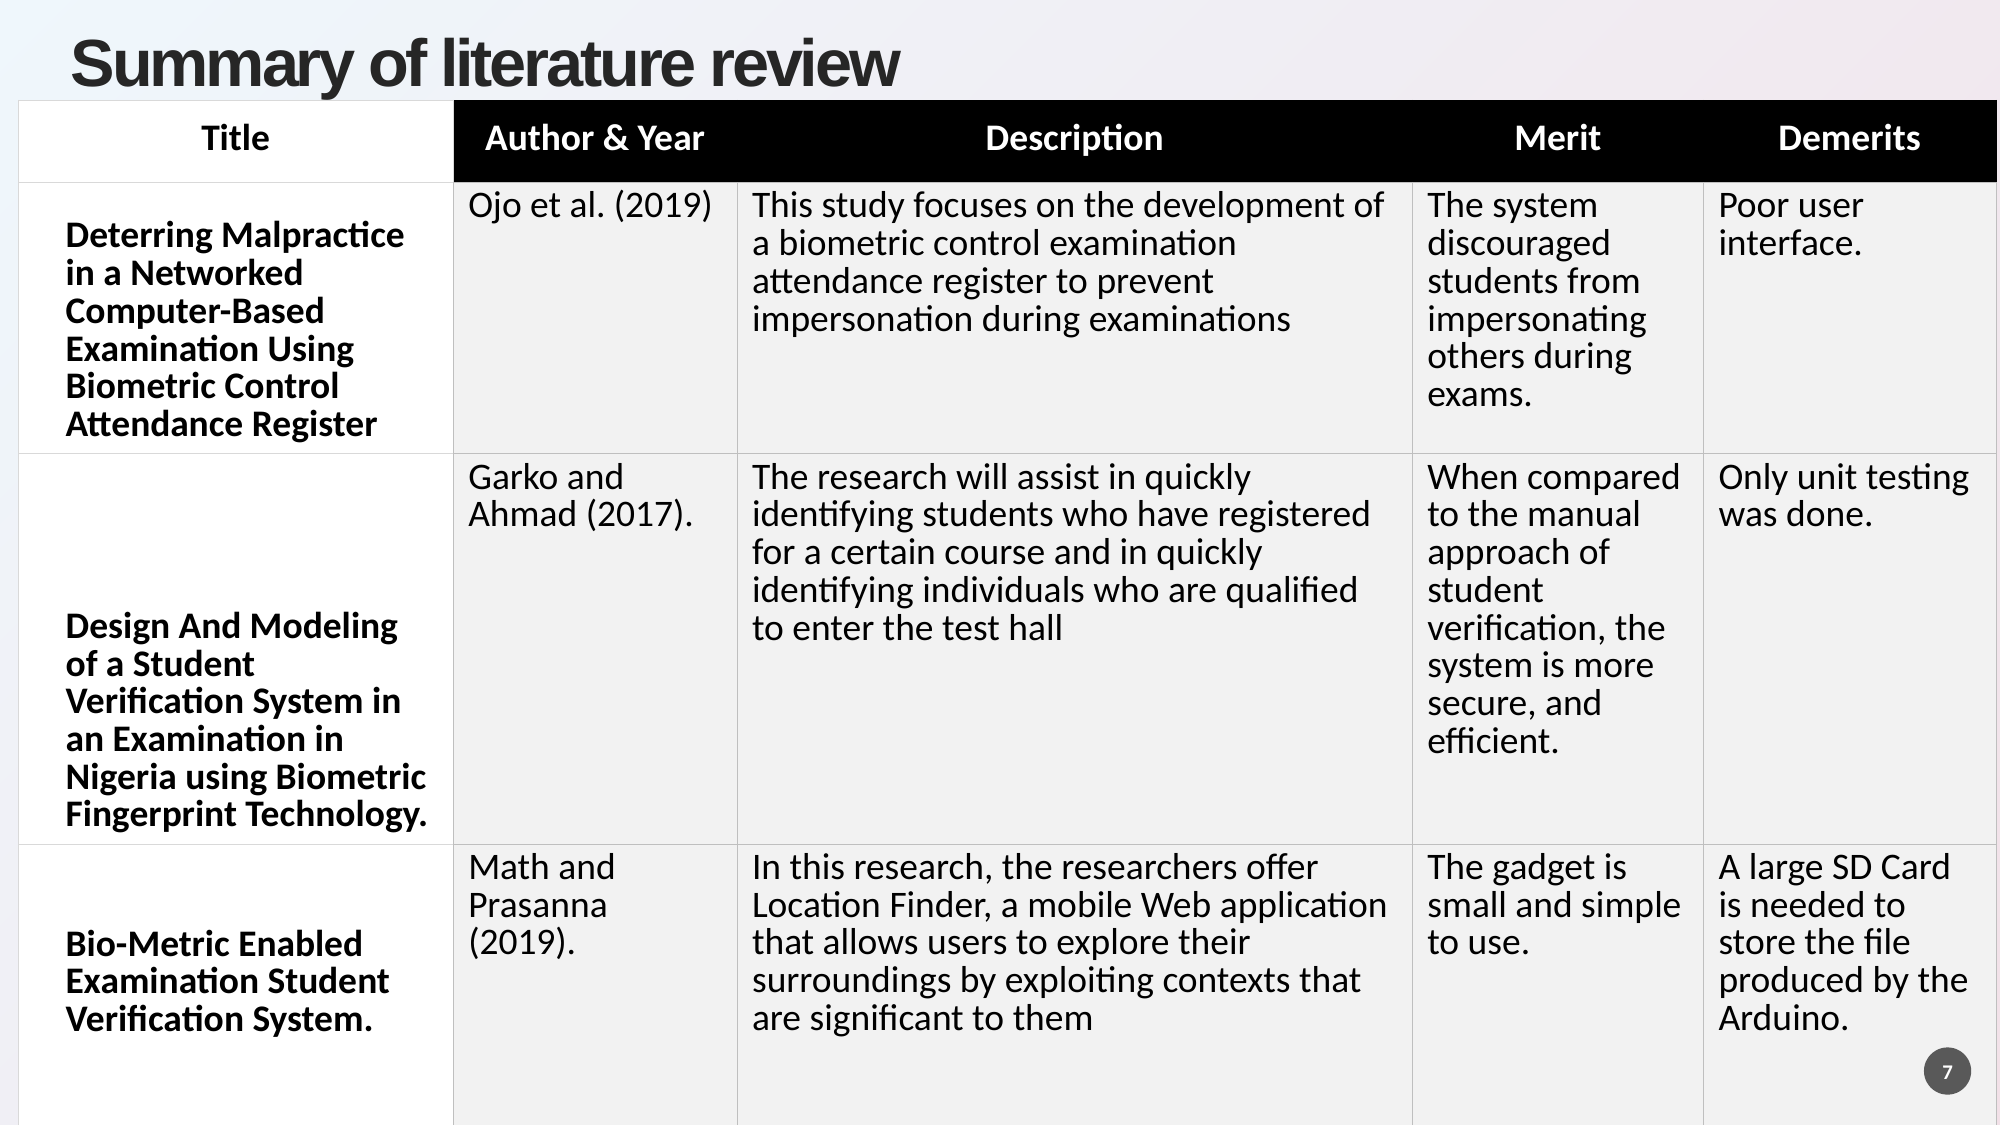

# Summary of literature review
| Title | Author & Year | Description | Merit | Demerits |  |
| --- | --- | --- | --- | --- | --- |
| Deterring Malpractice in a Networked Computer-Based Examination Using Biometric Control Attendance Register | Ojo et al. (2019) | This study focuses on the development of a biometric control examination attendance register to prevent impersonation during examinations | The system discouraged students from impersonating others during exams. | Poor user interface. |  |
| Design And Modeling of a Student Verification System in an Examination in Nigeria using Biometric Fingerprint Technology. | Garko and Ahmad (2017). | The research will assist in quickly identifying students who have registered for a certain course and in quickly identifying individuals who are qualified to enter the test hall | When compared to the manual approach of student verification, the system is more secure, and efficient. | Only unit testing was done. |  |
| Bio-Metric Enabled Examination Student Verification System. | Math and Prasanna (2019). | In this research, the researchers offer Location Finder, a mobile Web application that allows users to explore their surroundings by exploiting contexts that are significant to them | The gadget is small and simple to use. | A large SD Card is needed to store the file produced by the Arduino. |  |
7